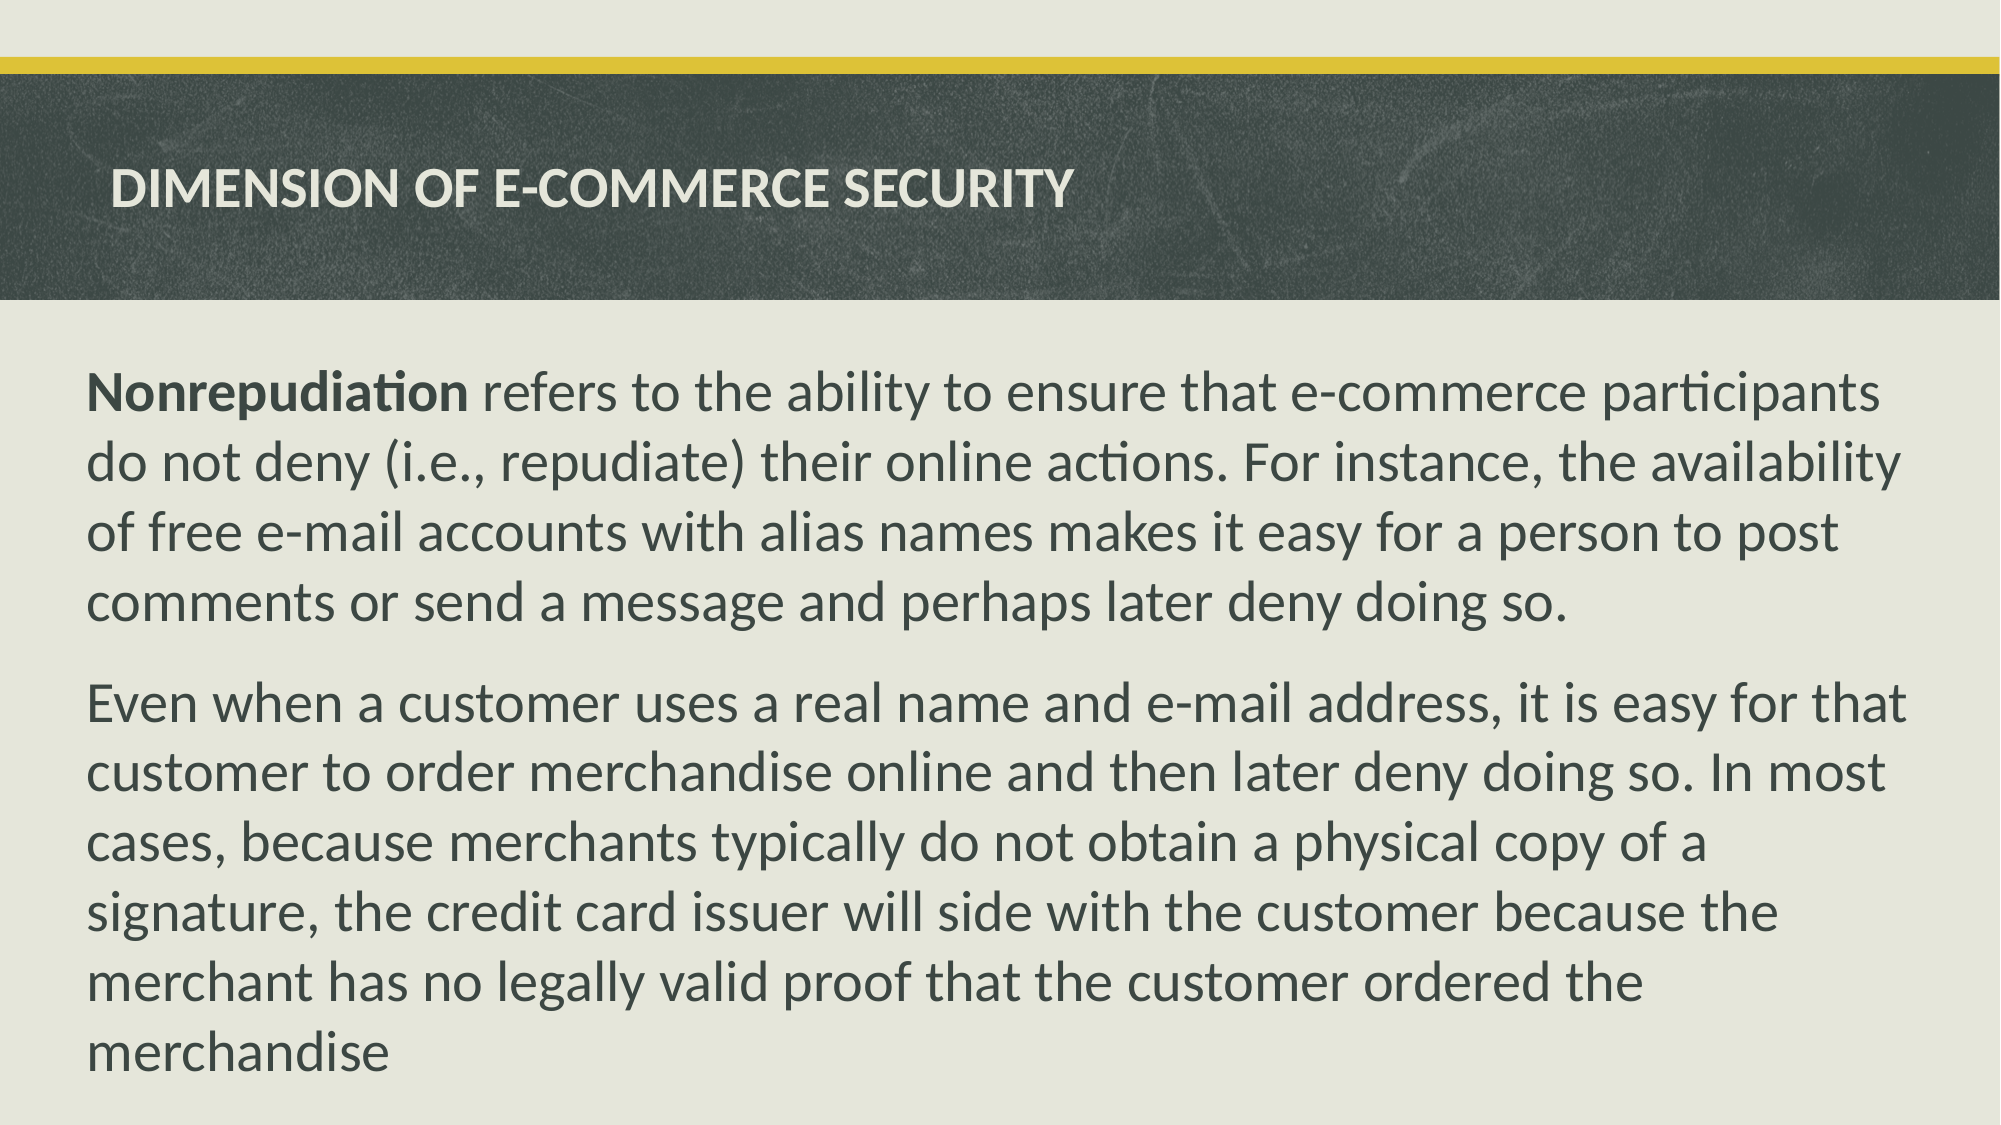

# DIMENSION OF E-COMMERCE SECURITY
Nonrepudiation refers to the ability to ensure that e-commerce participants do not deny (i.e., repudiate) their online actions. For instance, the availability of free e-mail accounts with alias names makes it easy for a person to post comments or send a message and perhaps later deny doing so.
Even when a customer uses a real name and e-mail address, it is easy for that customer to order merchandise online and then later deny doing so. In most cases, because merchants typically do not obtain a physical copy of a signature, the credit card issuer will side with the customer because the merchant has no legally valid proof that the customer ordered the merchandise